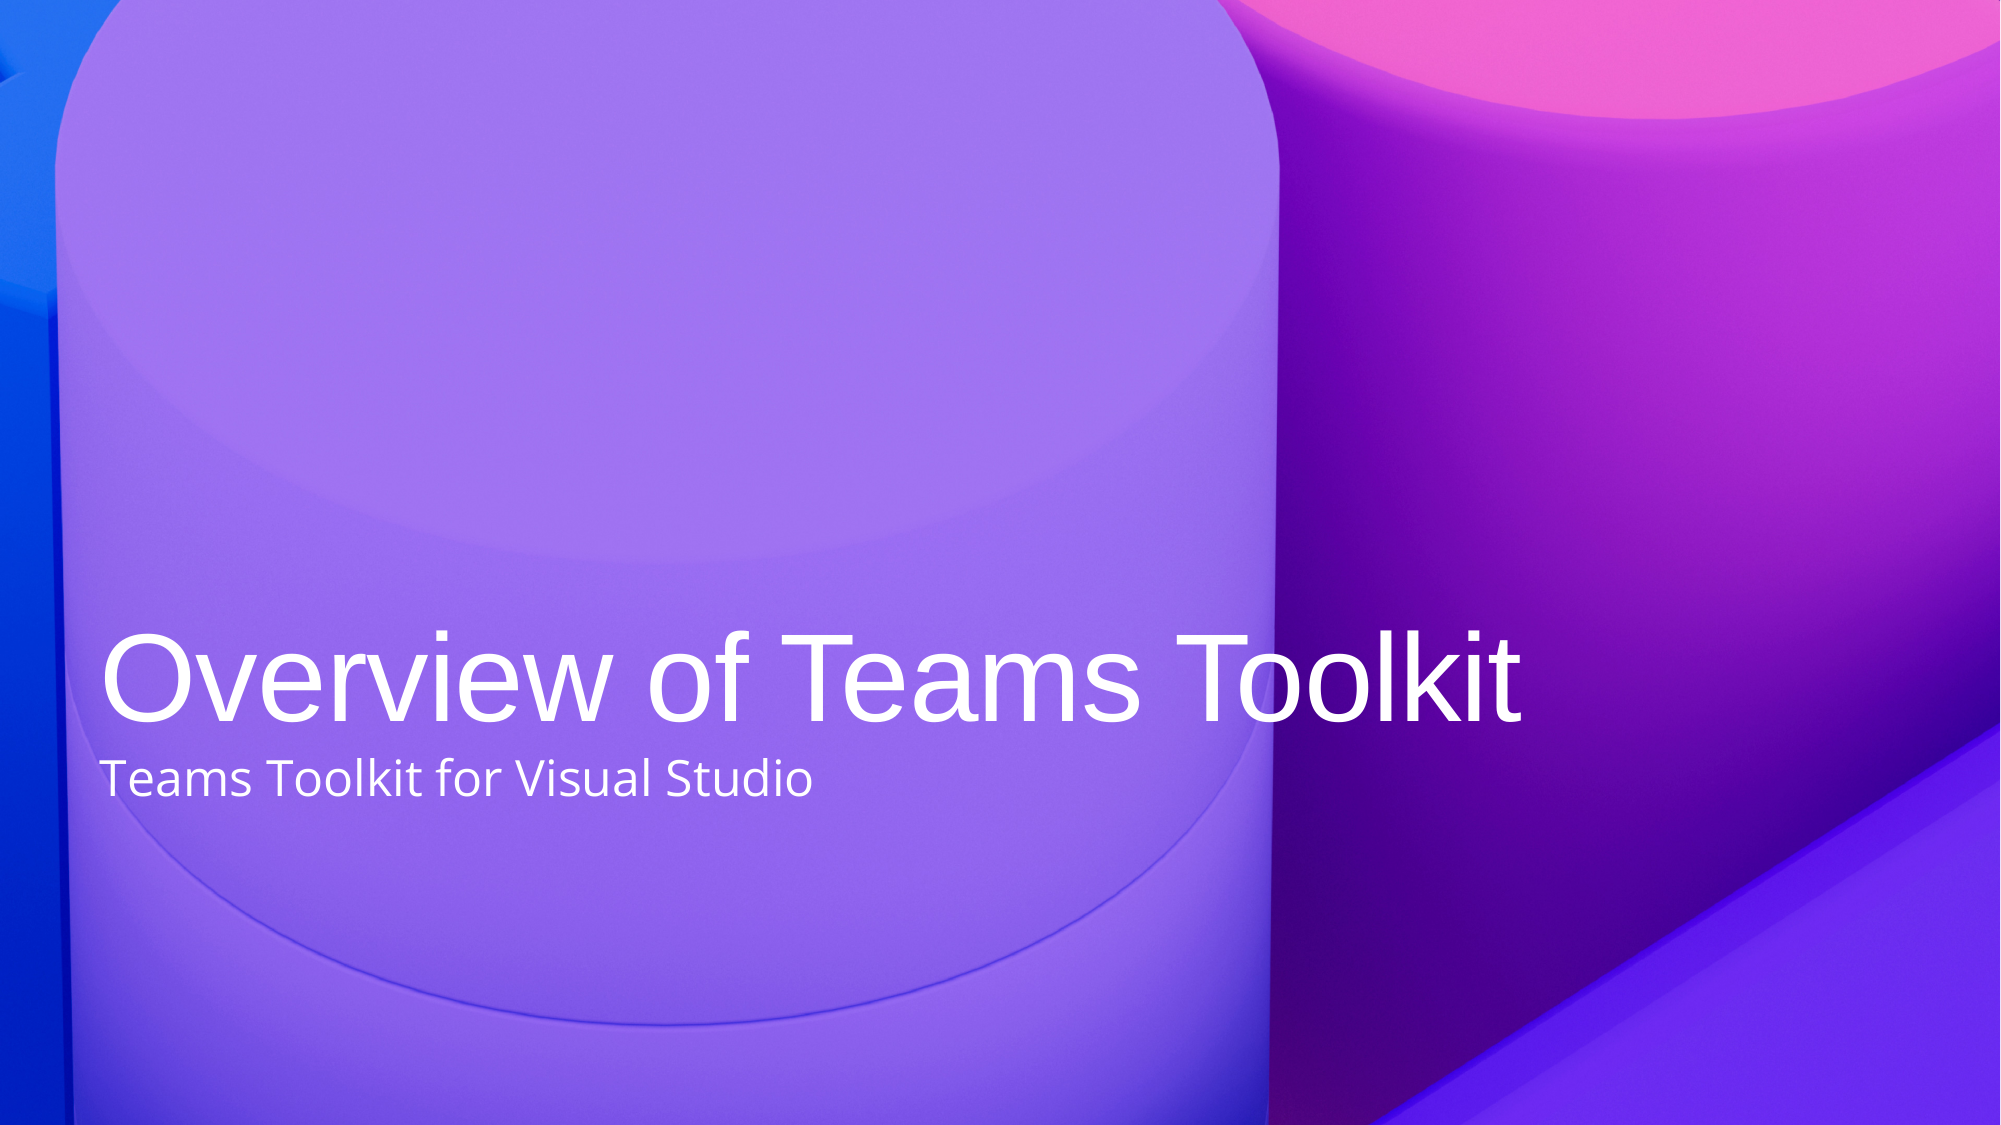

# Overview of Teams Toolkit
Teams Toolkit for Visual Studio